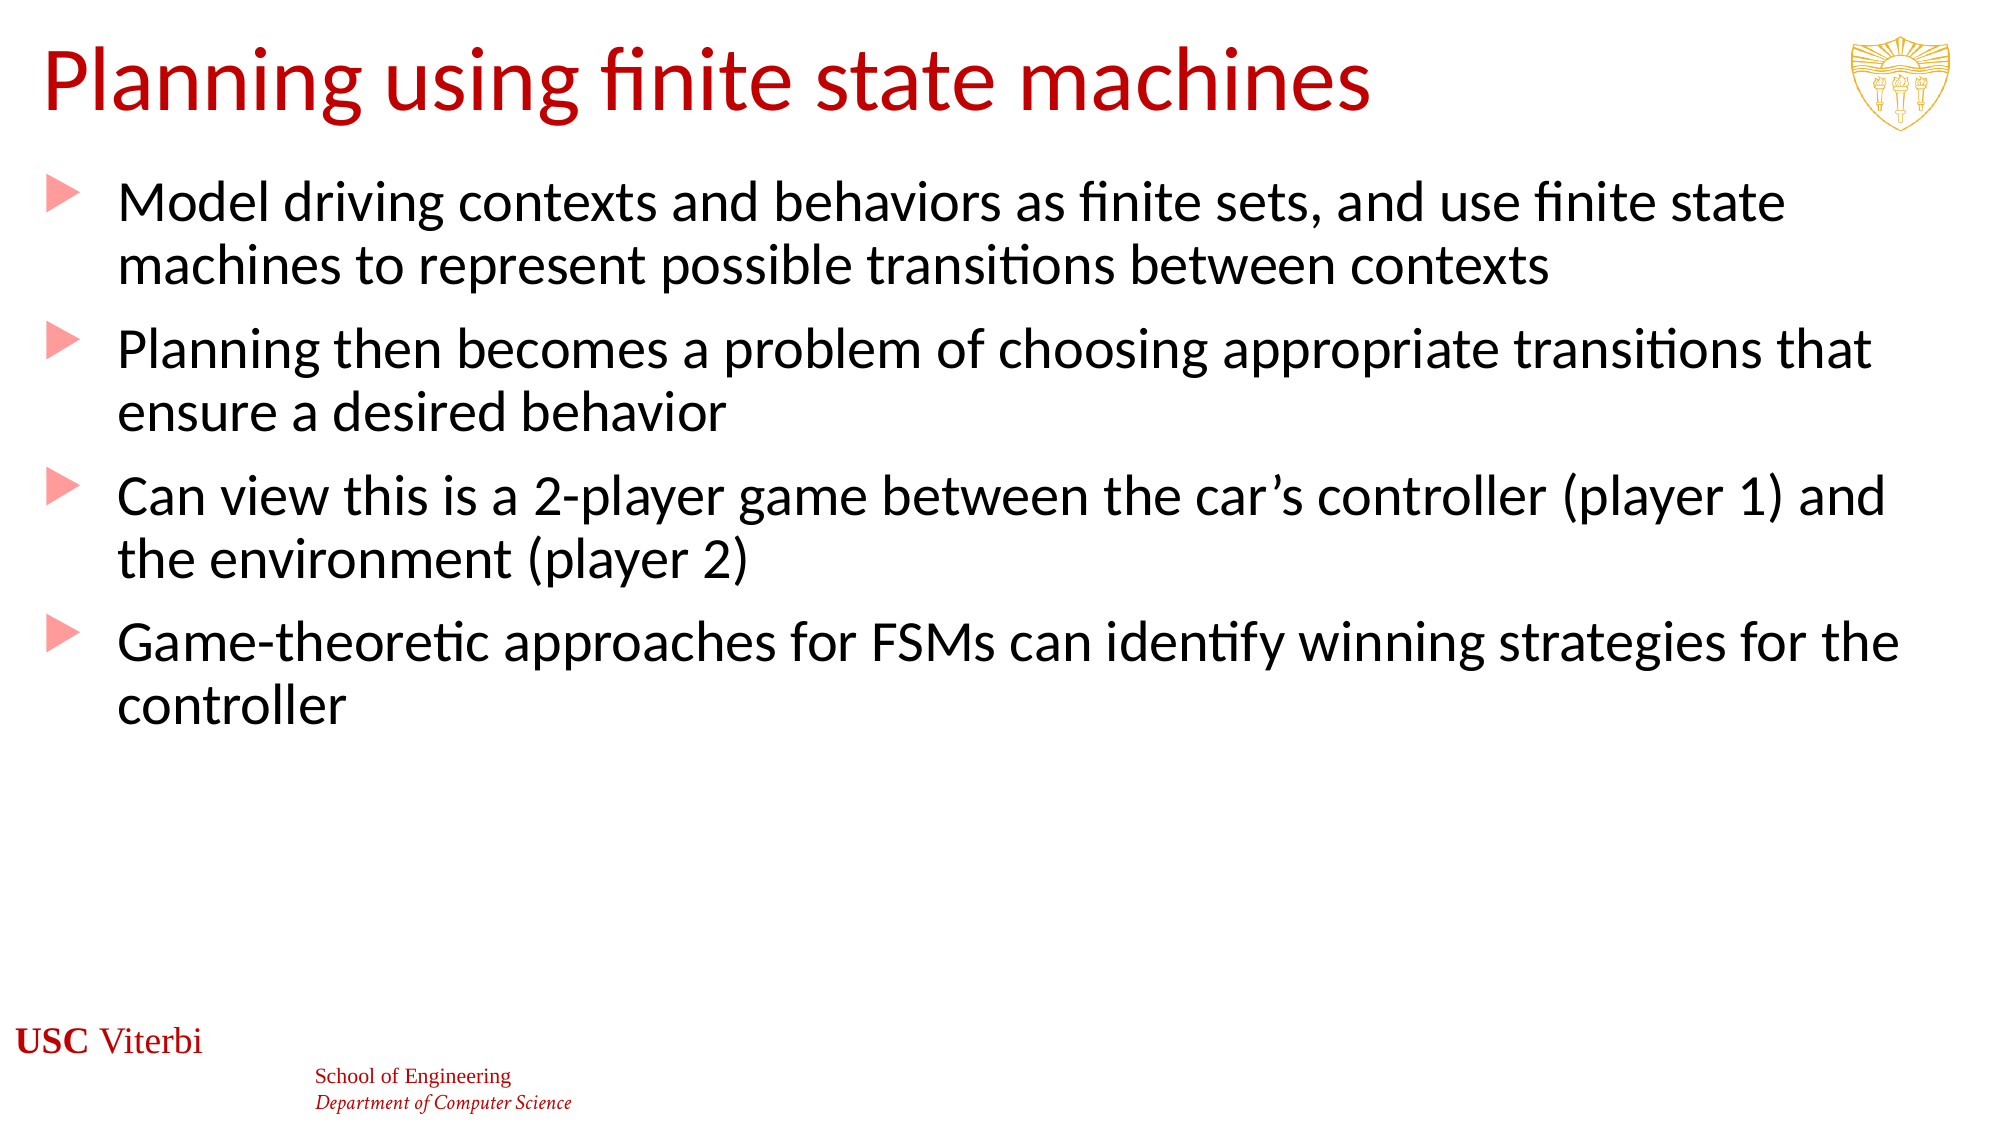

# Planning using finite state machines
Model driving contexts and behaviors as finite sets, and use finite state machines to represent possible transitions between contexts
Planning then becomes a problem of choosing appropriate transitions that ensure a desired behavior
Can view this is a 2-player game between the car’s controller (player 1) and the environment (player 2)
Game-theoretic approaches for FSMs can identify winning strategies for the controller

16